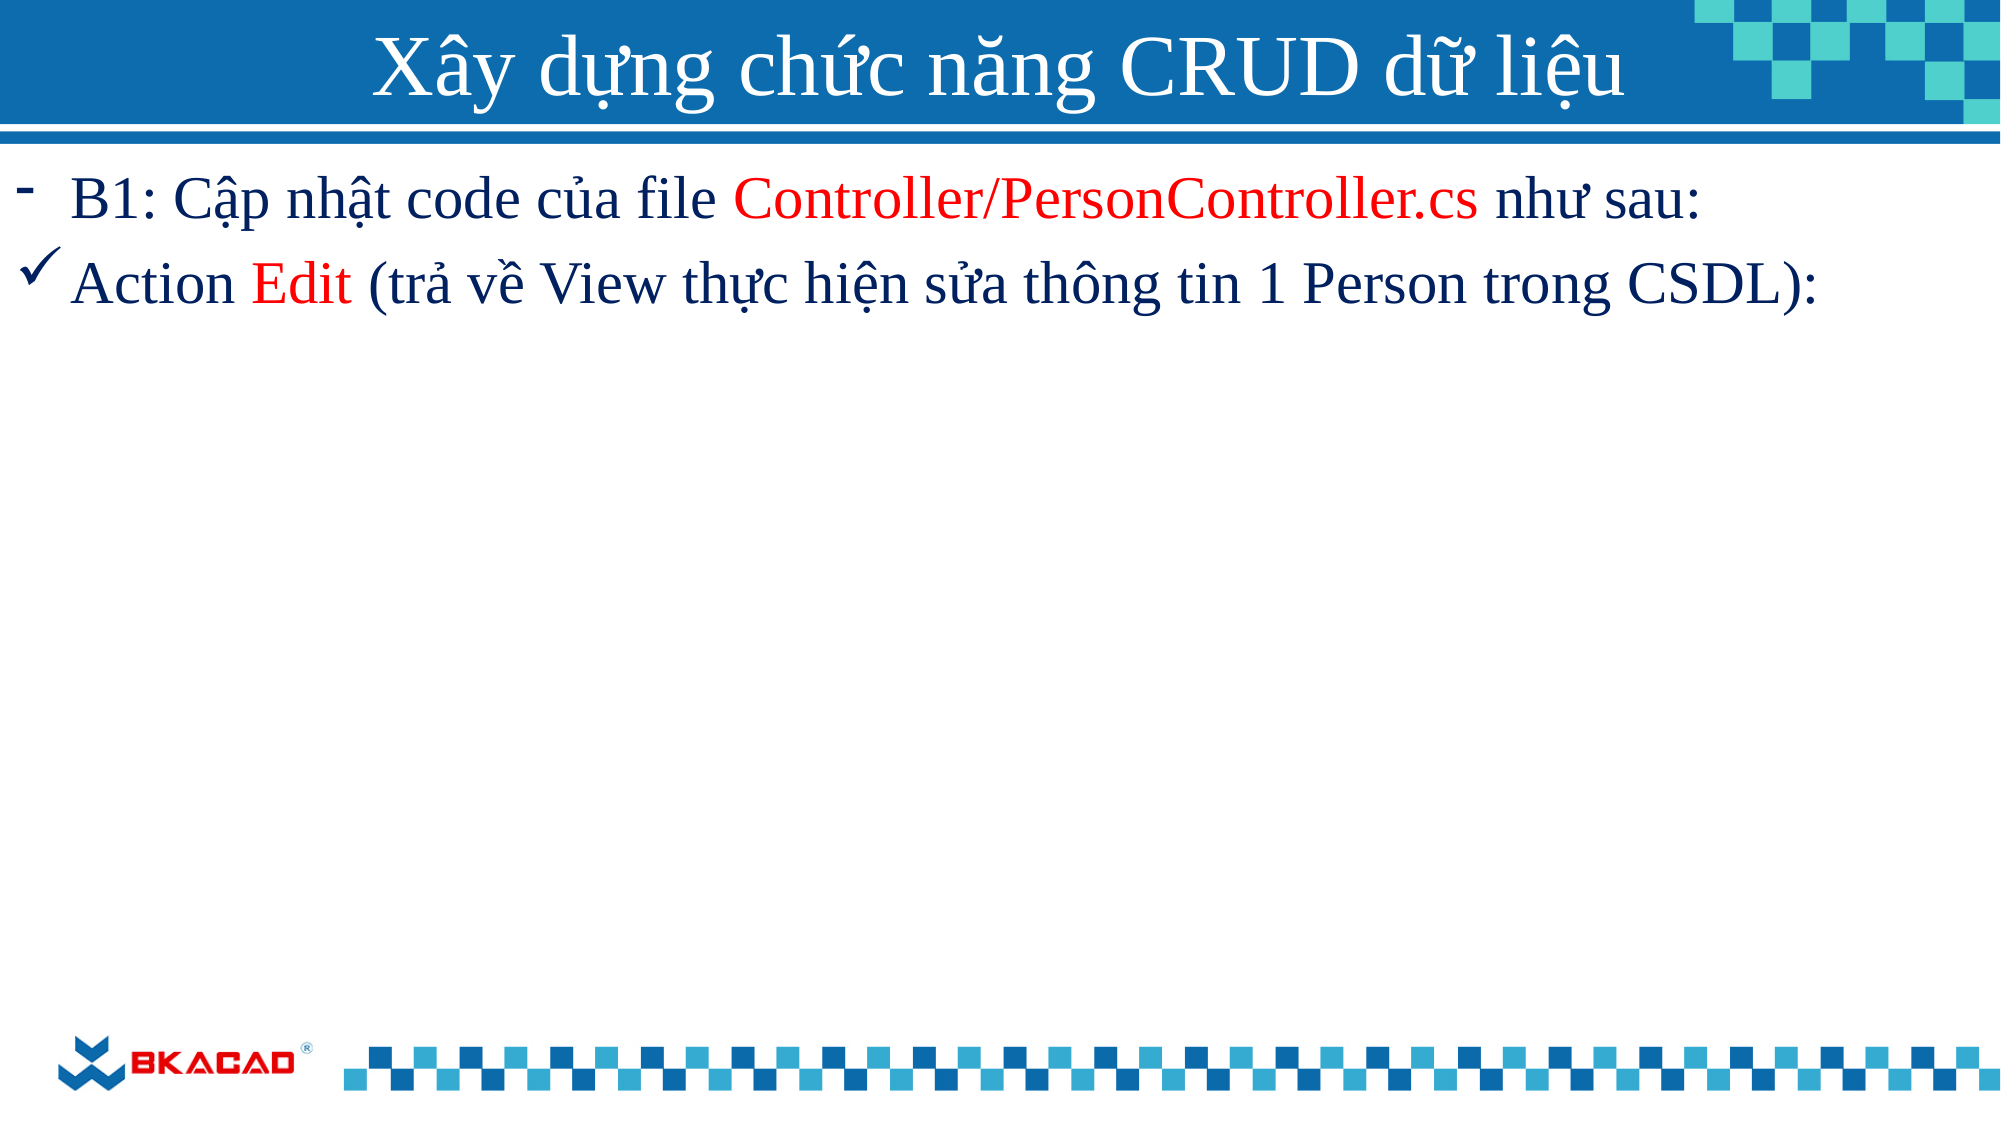

# Xây dựng chức năng CRUD dữ liệu
B1: Cập nhật code của file Controller/PersonController.cs như sau:
Action Edit (trả về View thực hiện sửa thông tin 1 Person trong CSDL):